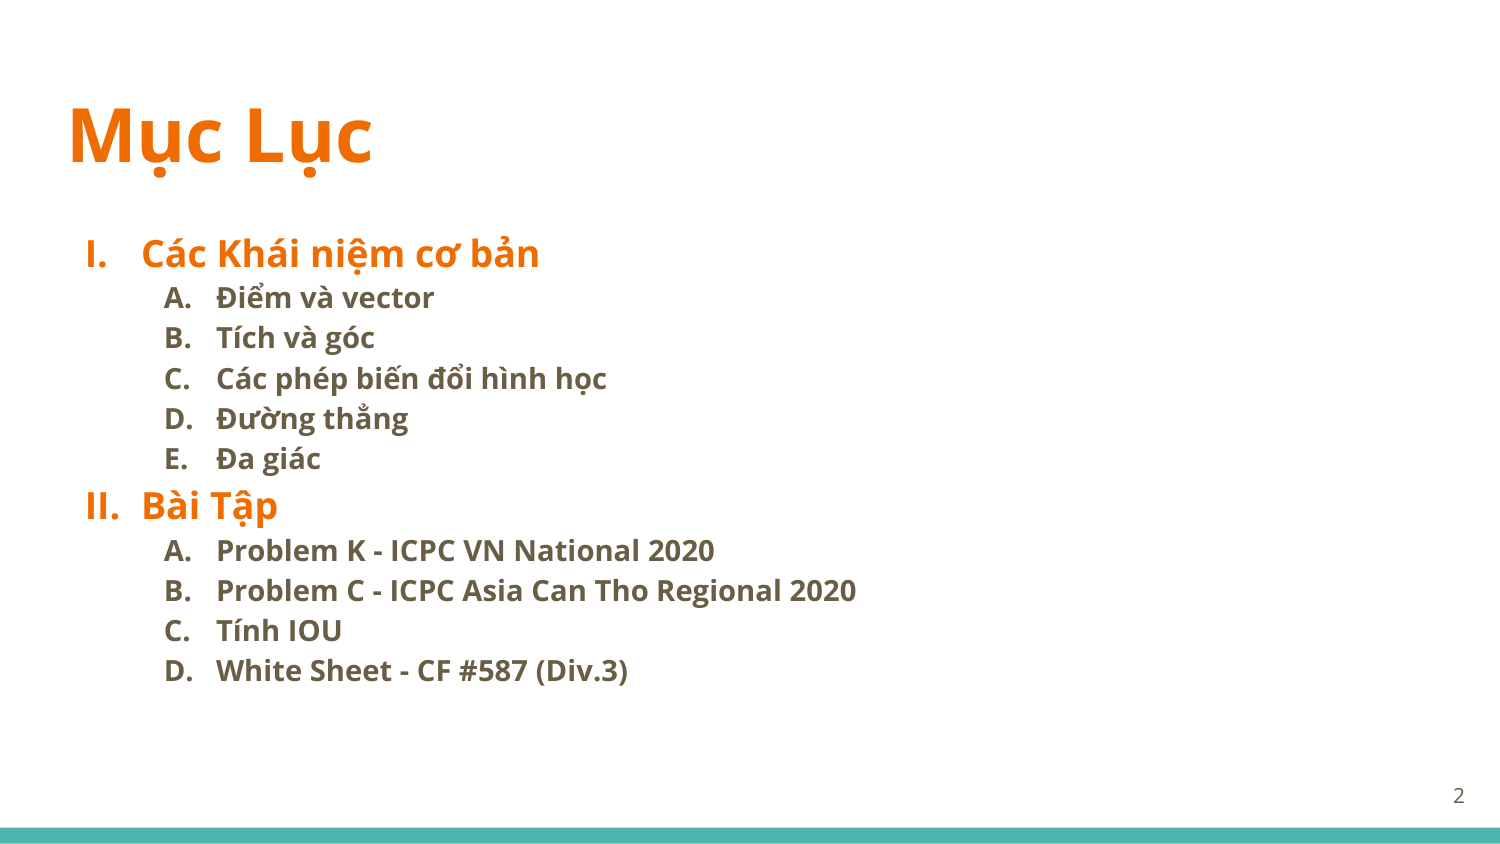

# Mục Lục
Các Khái niệm cơ bản
Điểm và vector
Tích và góc
Các phép biến đổi hình học
Đường thẳng
Đa giác
Bài Tập
Problem K - ICPC VN National 2020
Problem C - ICPC Asia Can Tho Regional 2020
Tính IOU
White Sheet - CF #587 (Div.3)

2